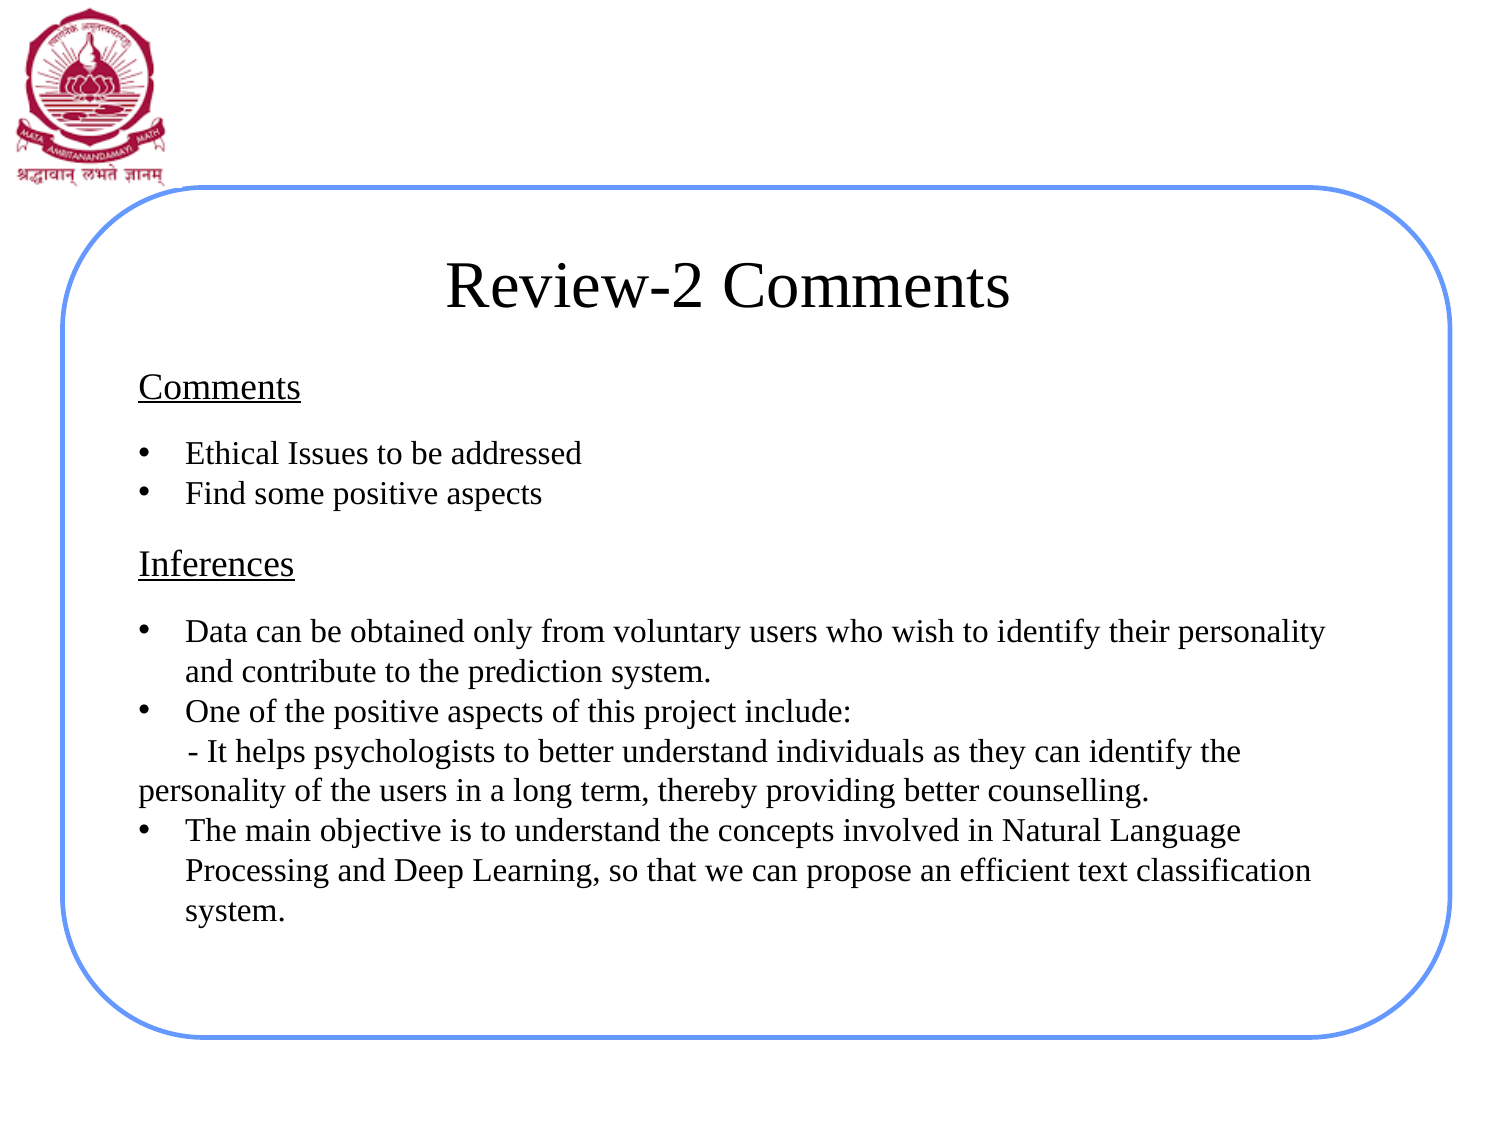

# Review-2 Comments
Comments

Ethical Issues to be addressed
Find some positive aspects

Inferences

Data can be obtained only from voluntary users who wish to identify their personality and contribute to the prediction system.
One of the positive aspects of this project include:
      - It helps psychologists to better understand individuals as they can identify the personality of the users in a long term, thereby providing better counselling.
The main objective is to understand the concepts involved in Natural Language Processing and Deep Learning, so that we can propose an efficient text classification system.